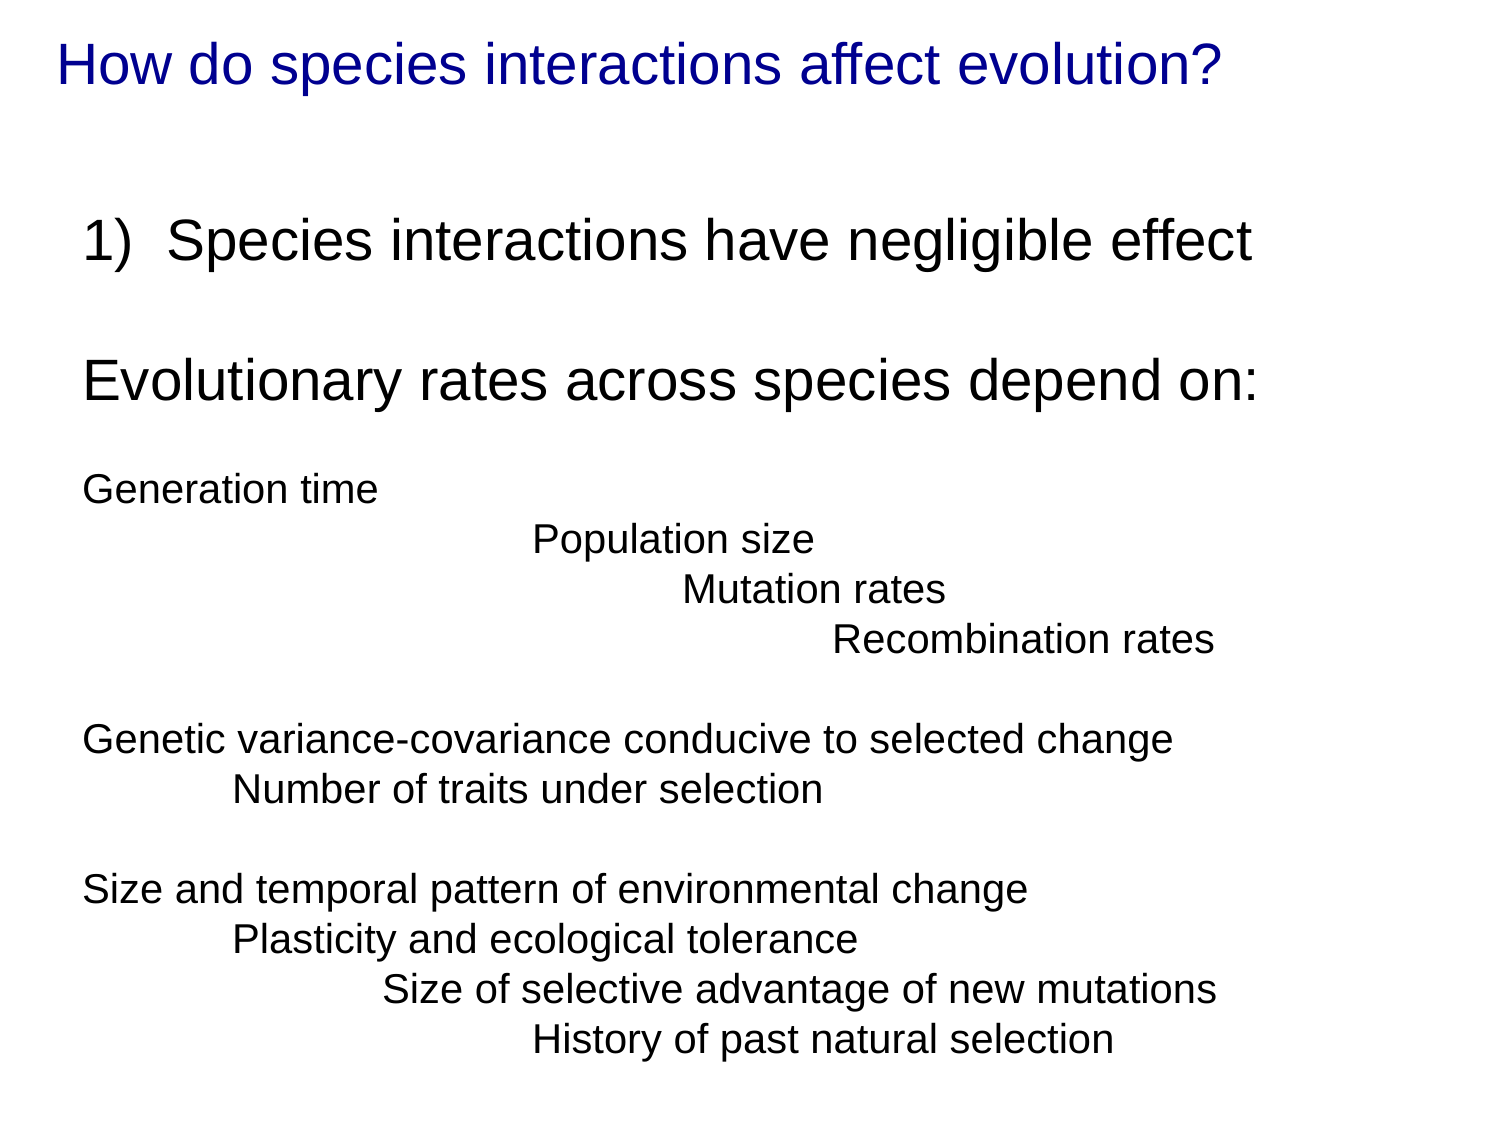

How do species interactions affect evolution?

Species interactions have negligible effect

Evolutionary rates across species depend on:

Generation time
			Population size
				Mutation rates
					Recombination rates

Genetic variance-covariance conducive to selected change
	Number of traits under selection

Size and temporal pattern of environmental change
	Plasticity and ecological tolerance
		Size of selective advantage of new mutations
			History of past natural selection